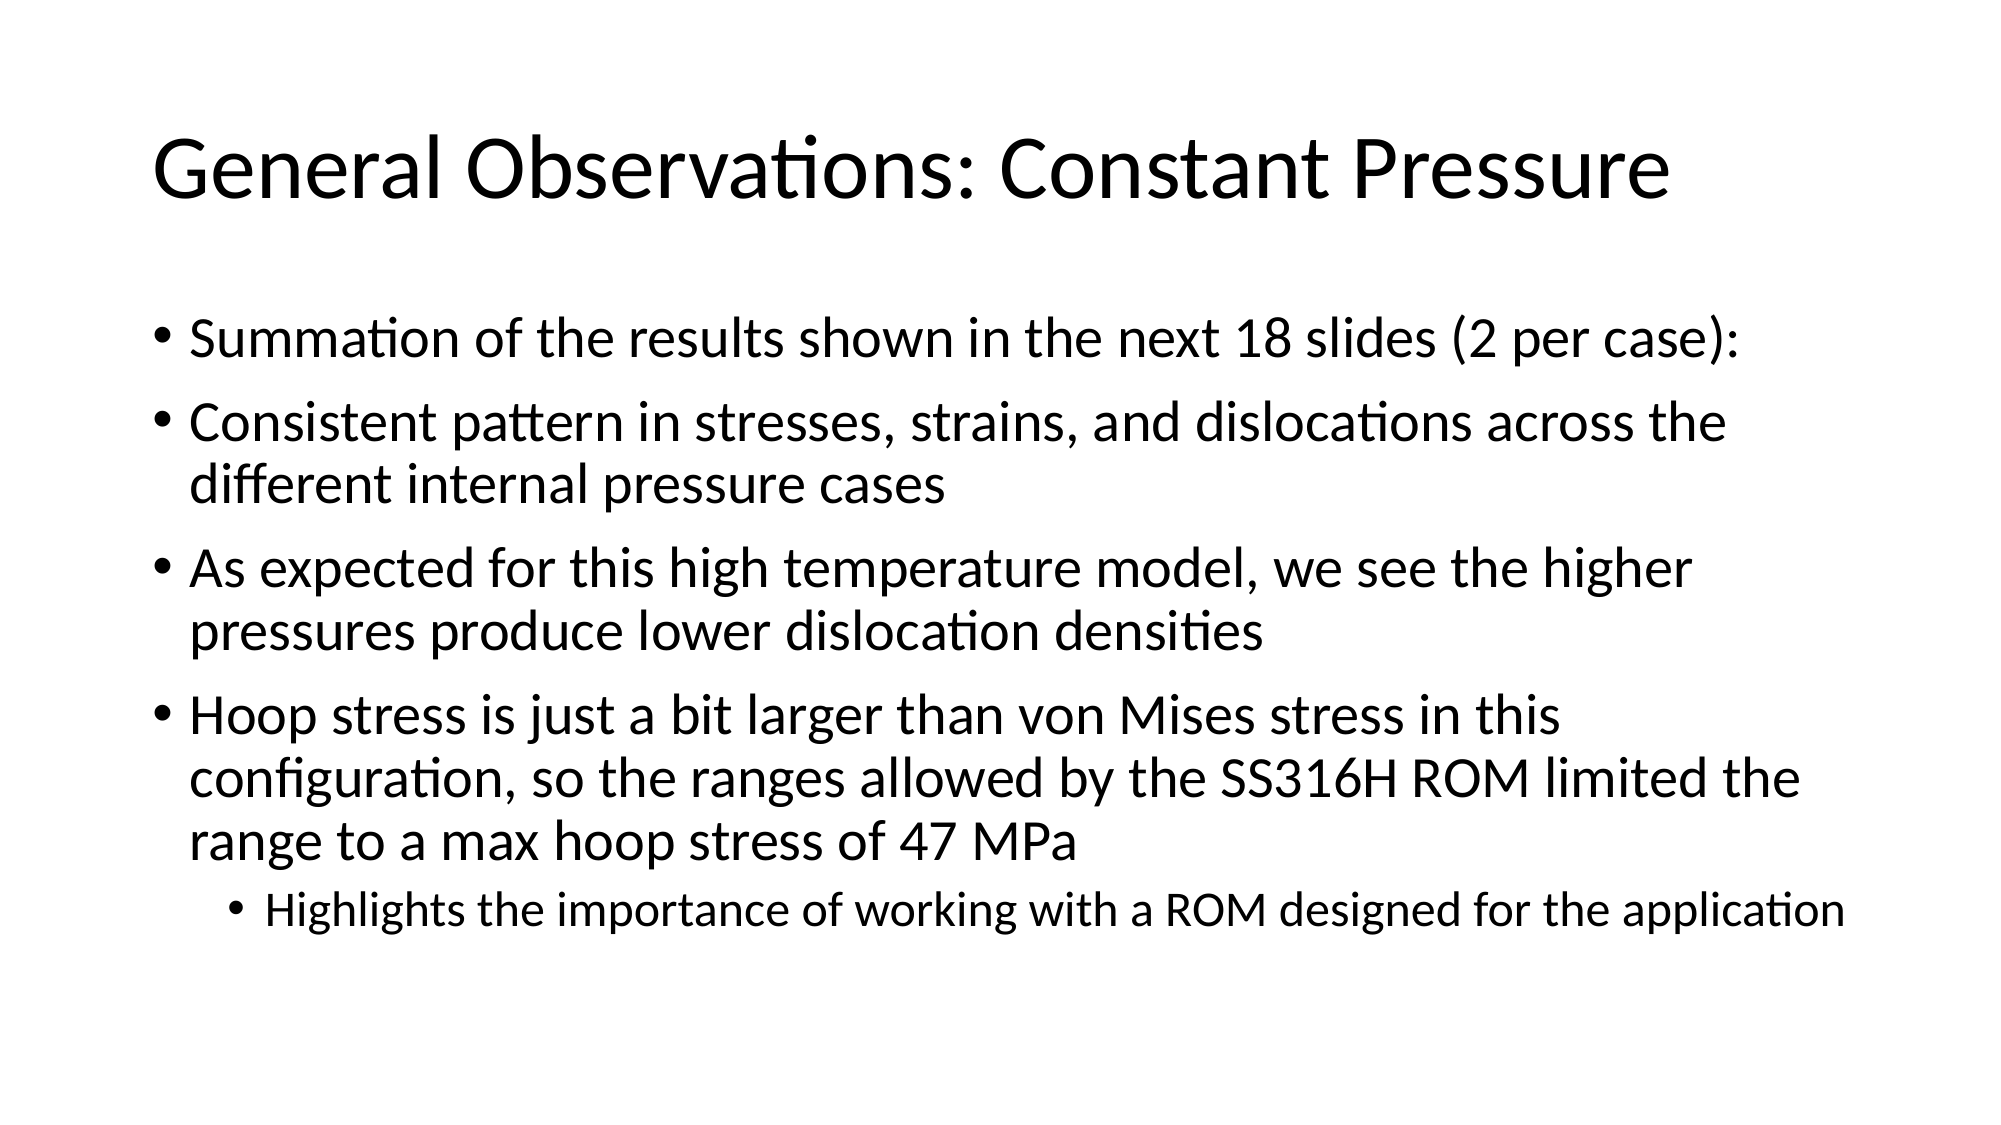

# General Observations: Constant Pressure
Summation of the results shown in the next 18 slides (2 per case):
Consistent pattern in stresses, strains, and dislocations across the different internal pressure cases
As expected for this high temperature model, we see the higher pressures produce lower dislocation densities
Hoop stress is just a bit larger than von Mises stress in this configuration, so the ranges allowed by the SS316H ROM limited the range to a max hoop stress of 47 MPa
Highlights the importance of working with a ROM designed for the application